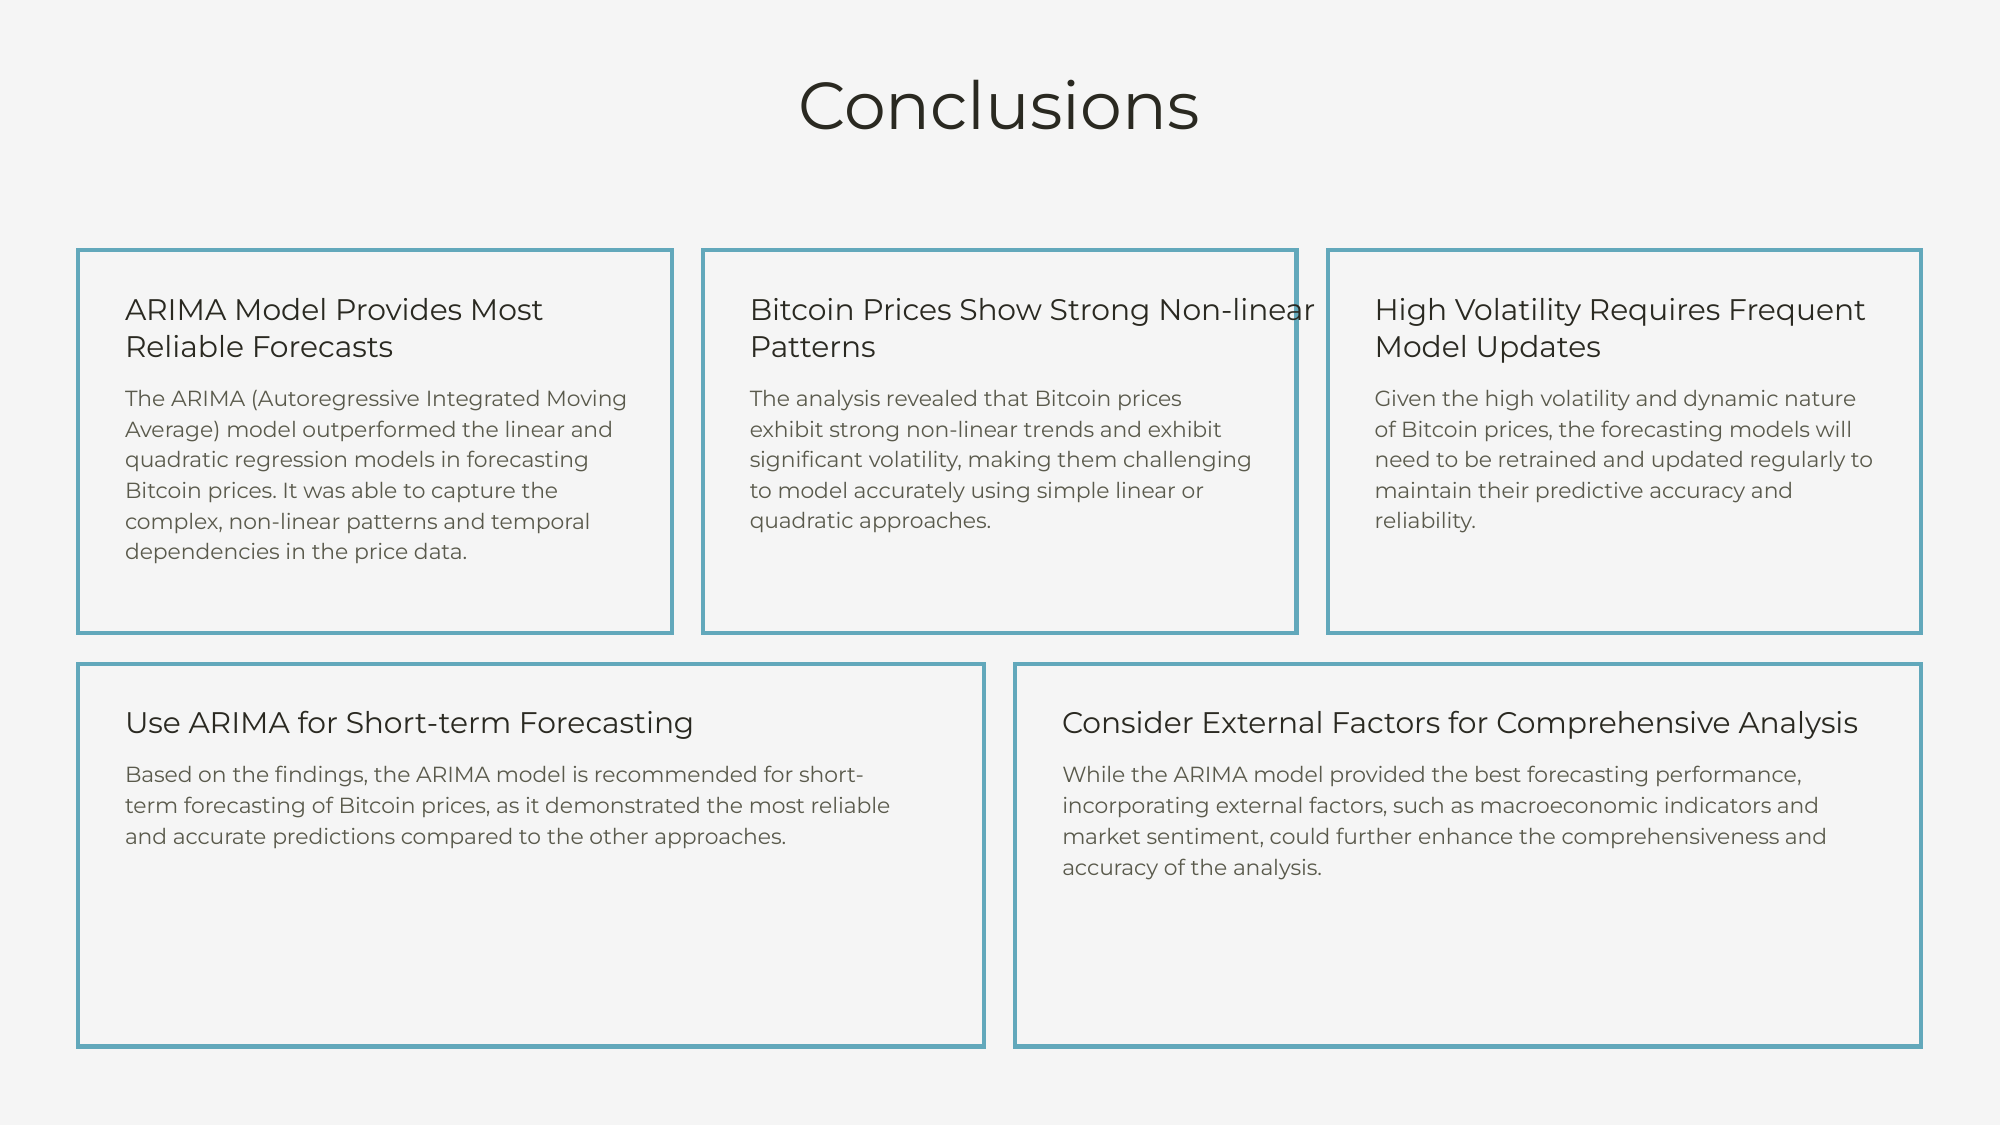

Conclusions

ARIMA Model Provides Most Reliable Forecasts
Bitcoin Prices Show Strong Non-linear Patterns
High Volatility Requires Frequent Model Updates
The ARIMA (Autoregressive Integrated Moving Average) model outperformed the linear and quadratic regression models in forecasting Bitcoin prices. It was able to capture the complex, non-linear patterns and temporal dependencies in the price data.
The analysis revealed that Bitcoin prices exhibit strong non-linear trends and exhibit significant volatility, making them challenging to model accurately using simple linear or quadratic approaches.
Given the high volatility and dynamic nature of Bitcoin prices, the forecasting models will need to be retrained and updated regularly to maintain their predictive accuracy and reliability.

Use ARIMA for Short-term Forecasting
Consider External Factors for Comprehensive Analysis
Based on the findings, the ARIMA model is recommended for short-term forecasting of Bitcoin prices, as it demonstrated the most reliable and accurate predictions compared to the other approaches.
While the ARIMA model provided the best forecasting performance, incorporating external factors, such as macroeconomic indicators and market sentiment, could further enhance the comprehensiveness and accuracy of the analysis.